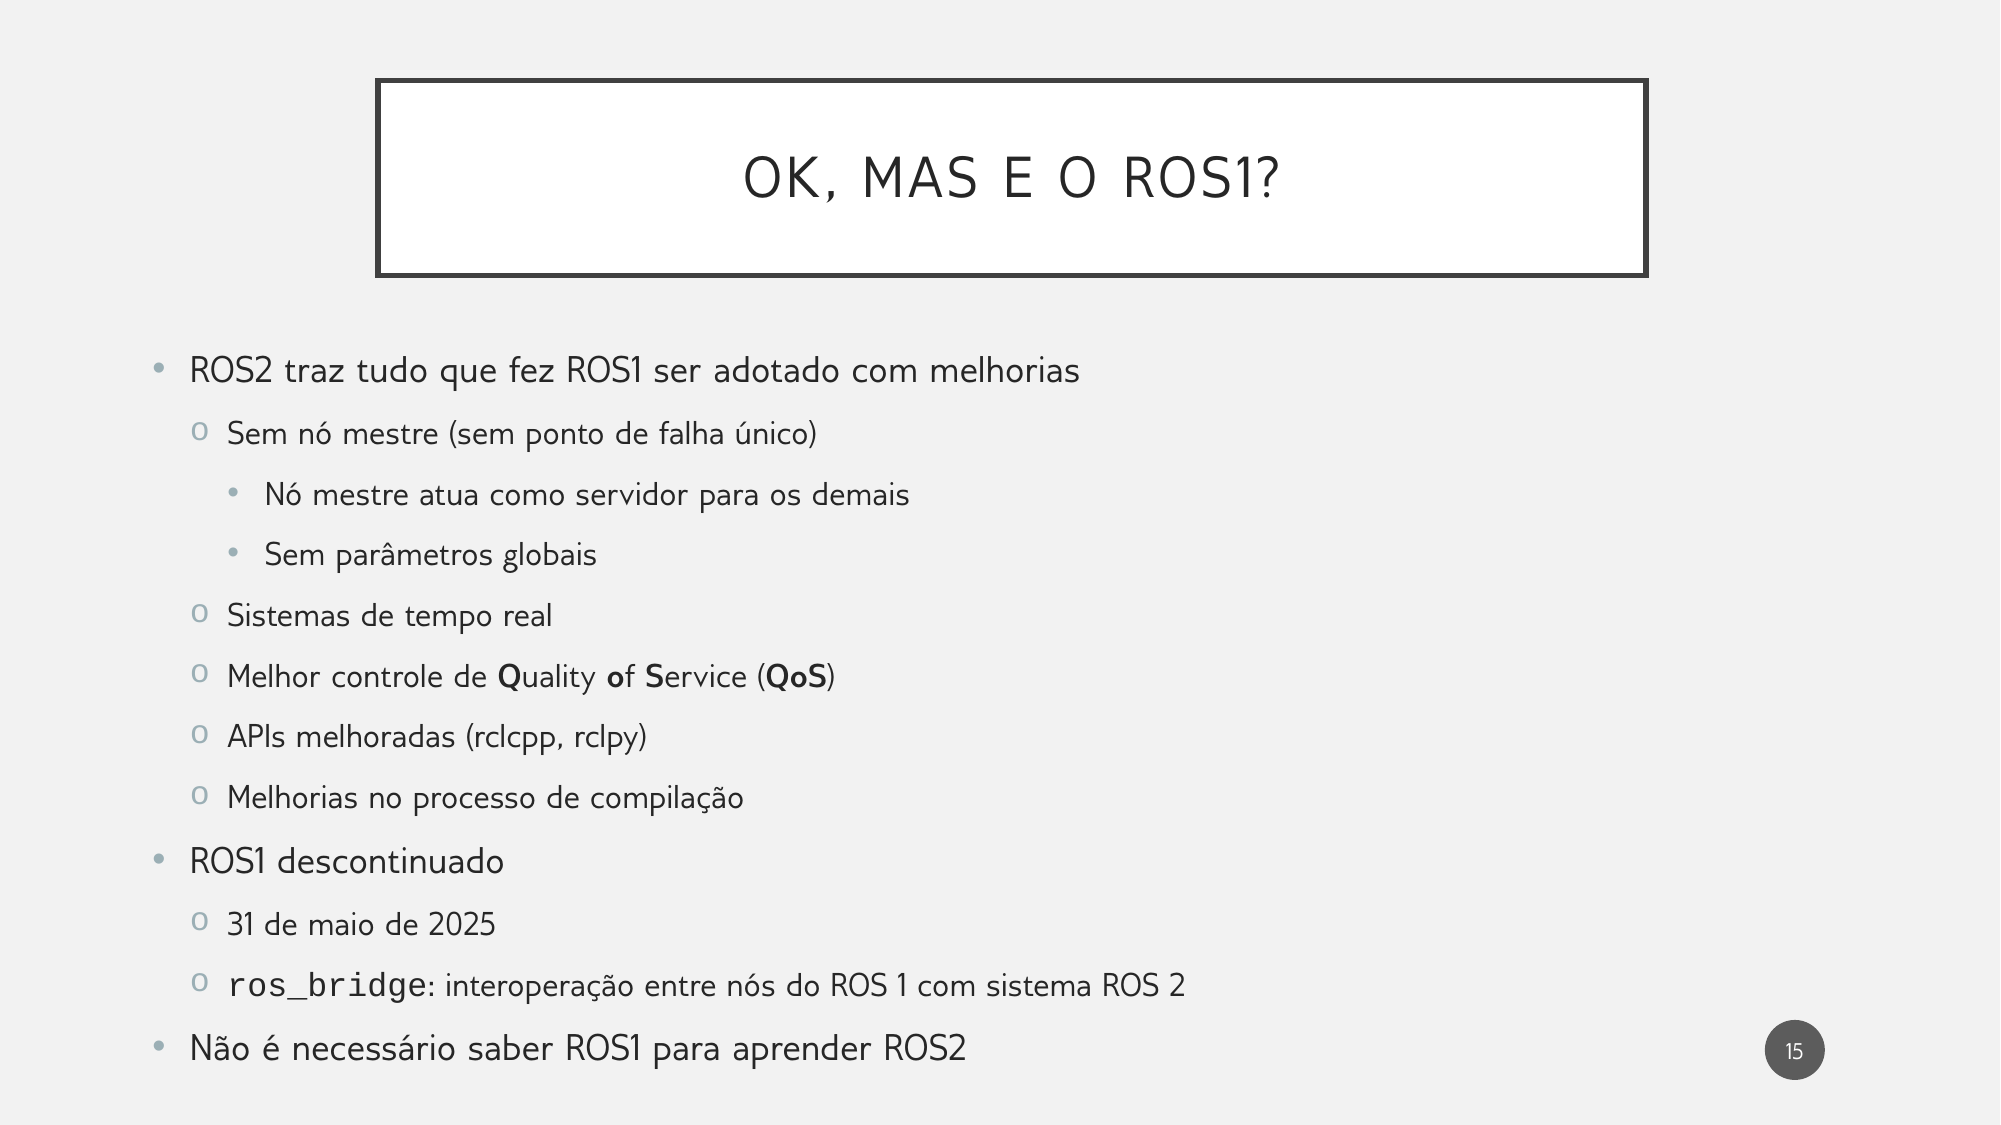

# Ok, mas e o ROS1?
ROS2 traz tudo que fez ROS1 ser adotado com melhorias
Sem nó mestre (sem ponto de falha único)
Nó mestre atua como servidor para os demais
Sem parâmetros globais
Sistemas de tempo real
Melhor controle de Quality of Service (QoS)
APIs melhoradas (rclcpp, rclpy)
Melhorias no processo de compilação
ROS1 descontinuado
31 de maio de 2025
ros_bridge: interoperação entre nós do ROS 1 com sistema ROS 2
Não é necessário saber ROS1 para aprender ROS2

15